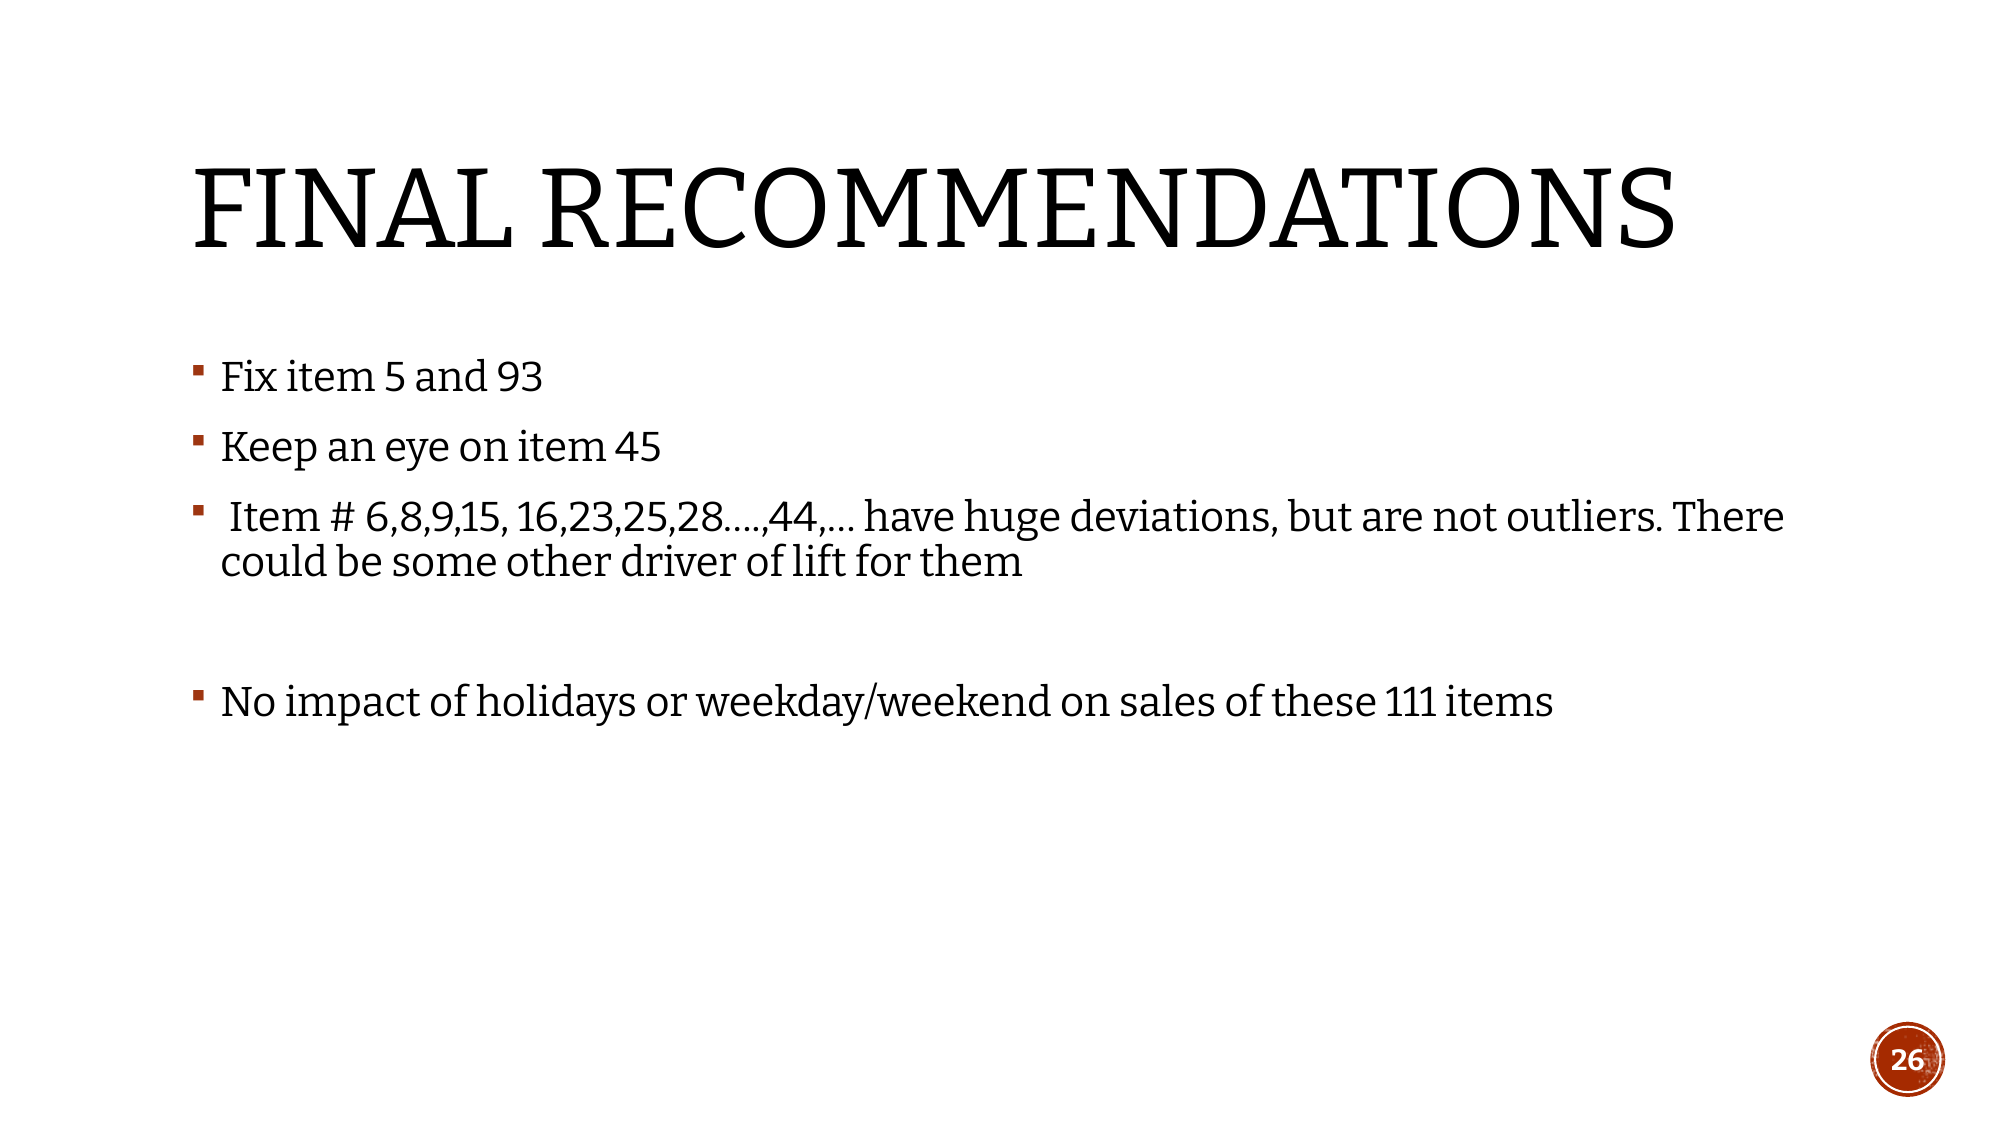

# Final recommendations
Fix item 5 and 93
Keep an eye on item 45
 Item # 6,8,9,15, 16,23,25,28….,44,… have huge deviations, but are not outliers. There could be some other driver of lift for them

No impact of holidays or weekday/weekend on sales of these 111 items
26